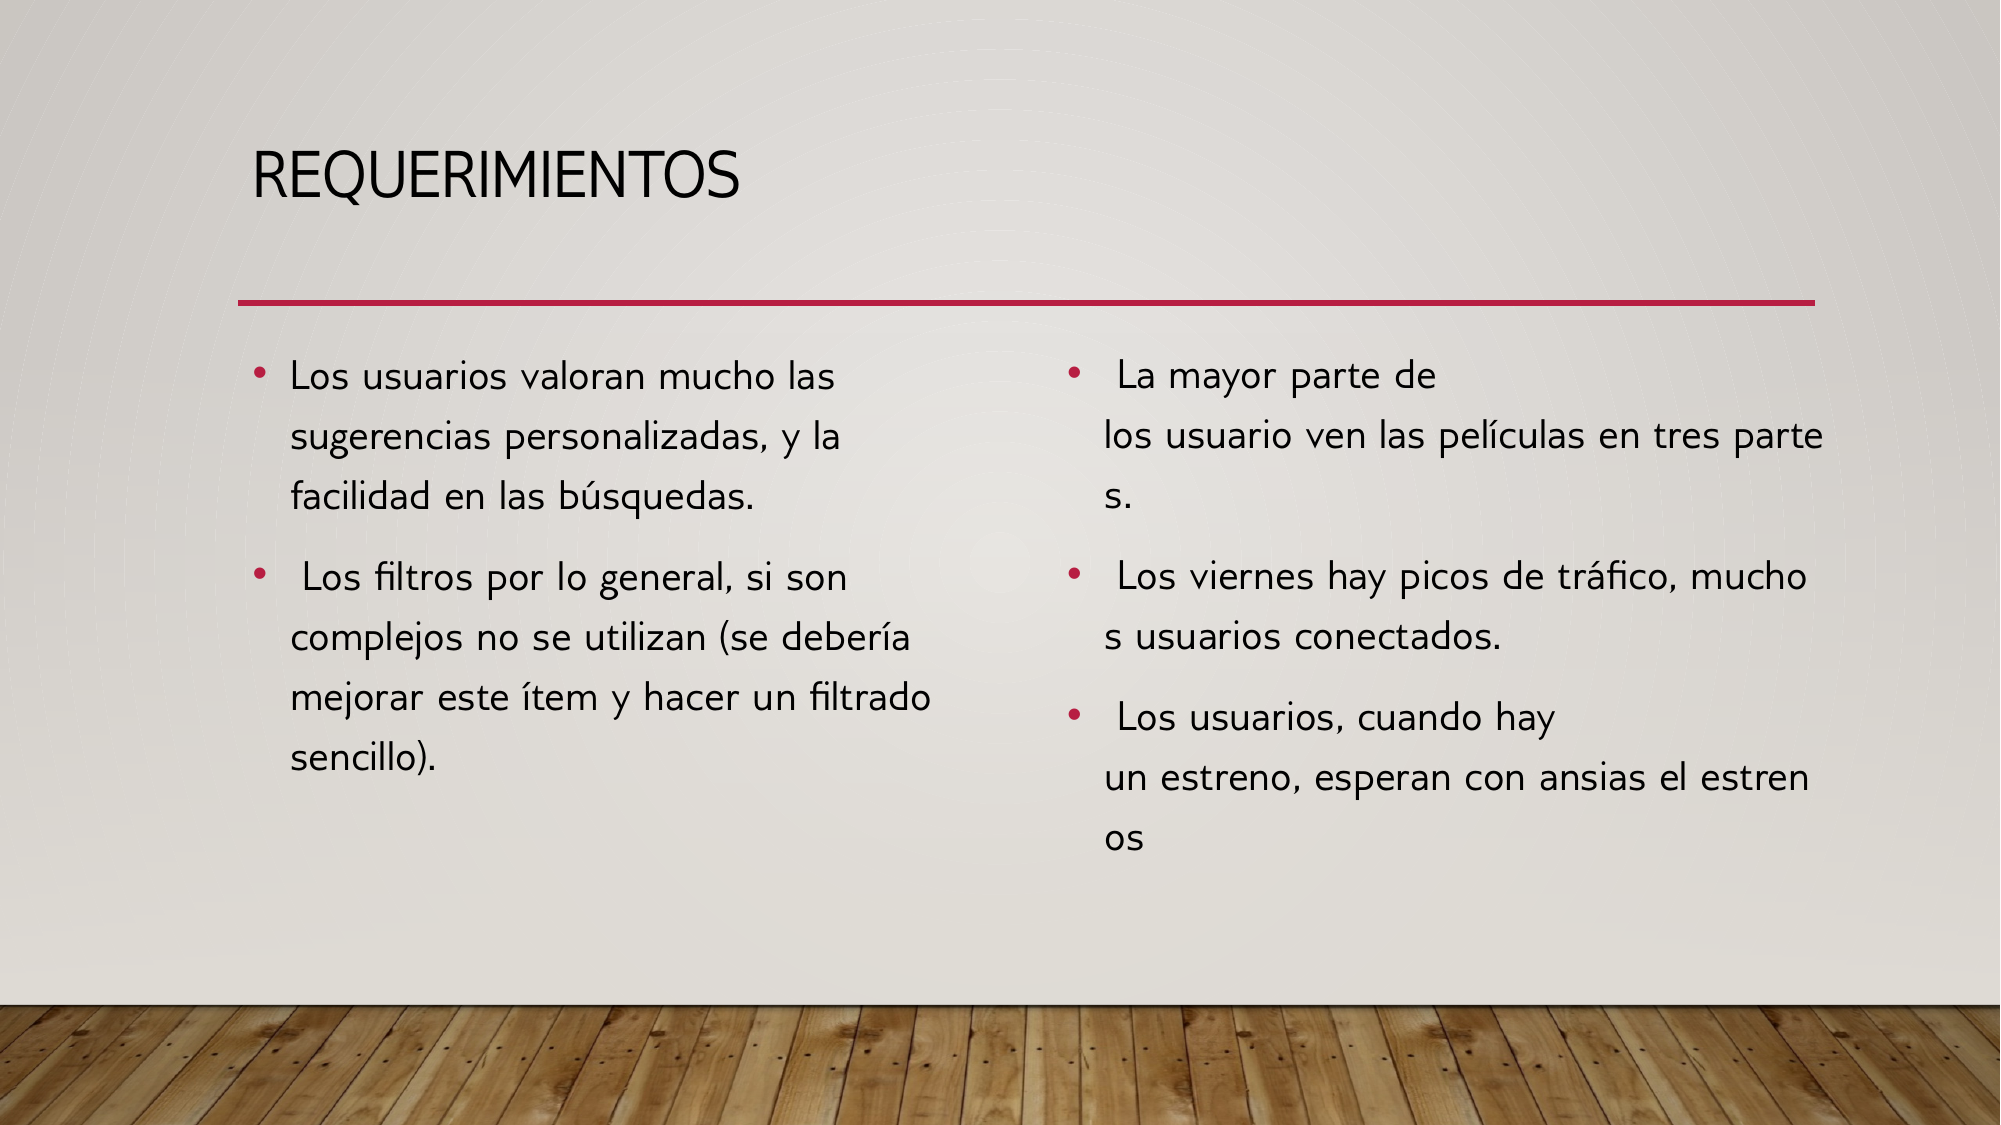

# requerimientos
 La mayor parte de los usuario ven las películas en tres partes.
 Los viernes hay picos de tráfico, muchos usuarios conectados.
 Los usuarios, cuando hay un estreno, esperan con ansias el estrenos
Los usuarios valoran mucho las sugerencias personalizadas, y la facilidad en las búsquedas.
 Los filtros por lo general, si son complejos no se utilizan (se debería mejorar este ítem y hacer un filtrado sencillo).